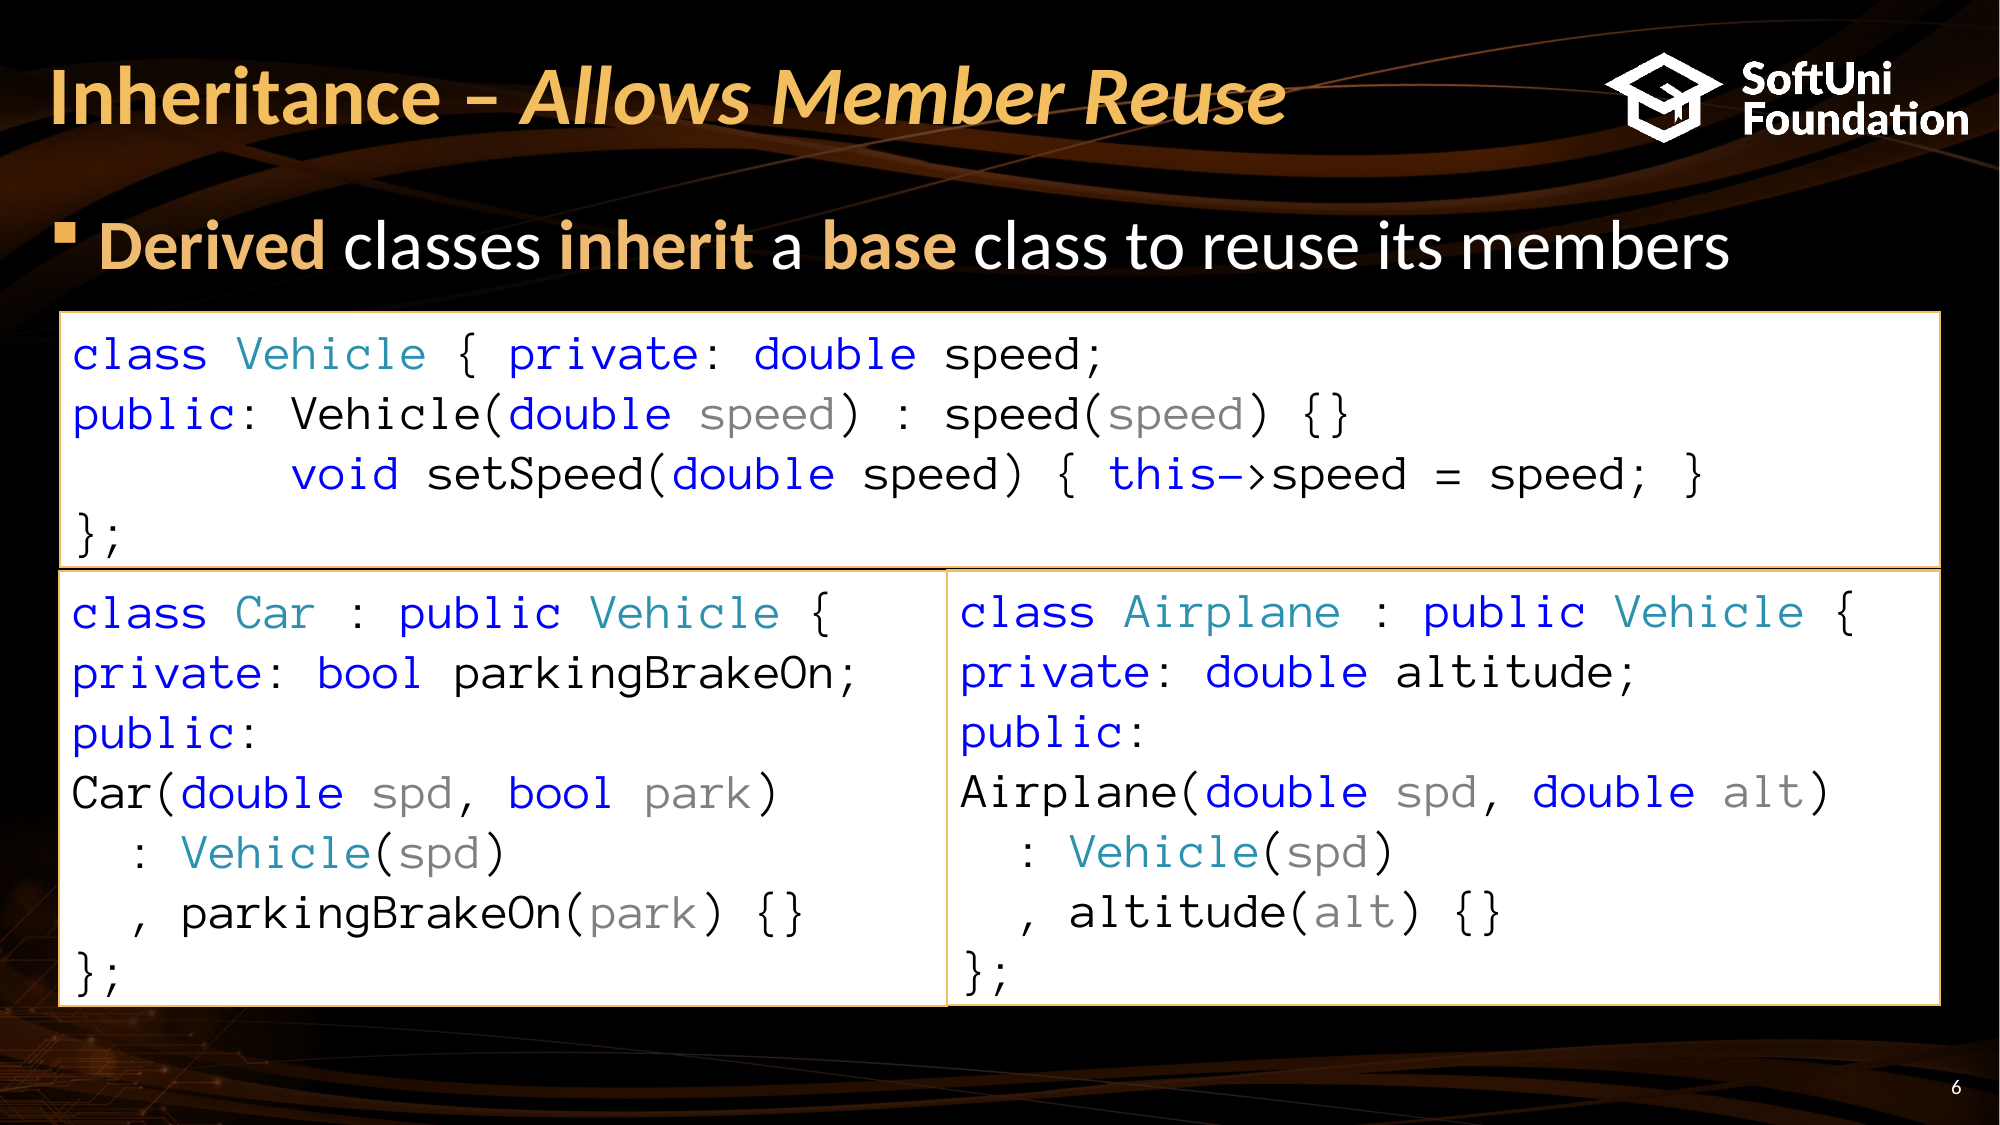

# Inheritance – Allows Member Reuse
Derived classes inherit a base class to reuse its members

class Vehicle { private: double speed;
public: Vehicle(double speed) : speed(speed) {}
        void setSpeed(double speed) { this->speed = speed; }
};
class Airplane : public Vehicle {
private: double altitude;
public:
Airplane(double spd, double alt)
  : Vehicle(spd)
  , altitude(alt) {}
};
class Car : public Vehicle {
private: bool parkingBrakeOn;
public:
Car(double spd, bool park)
  : Vehicle(spd)
  , parkingBrakeOn(park) {}
};
6